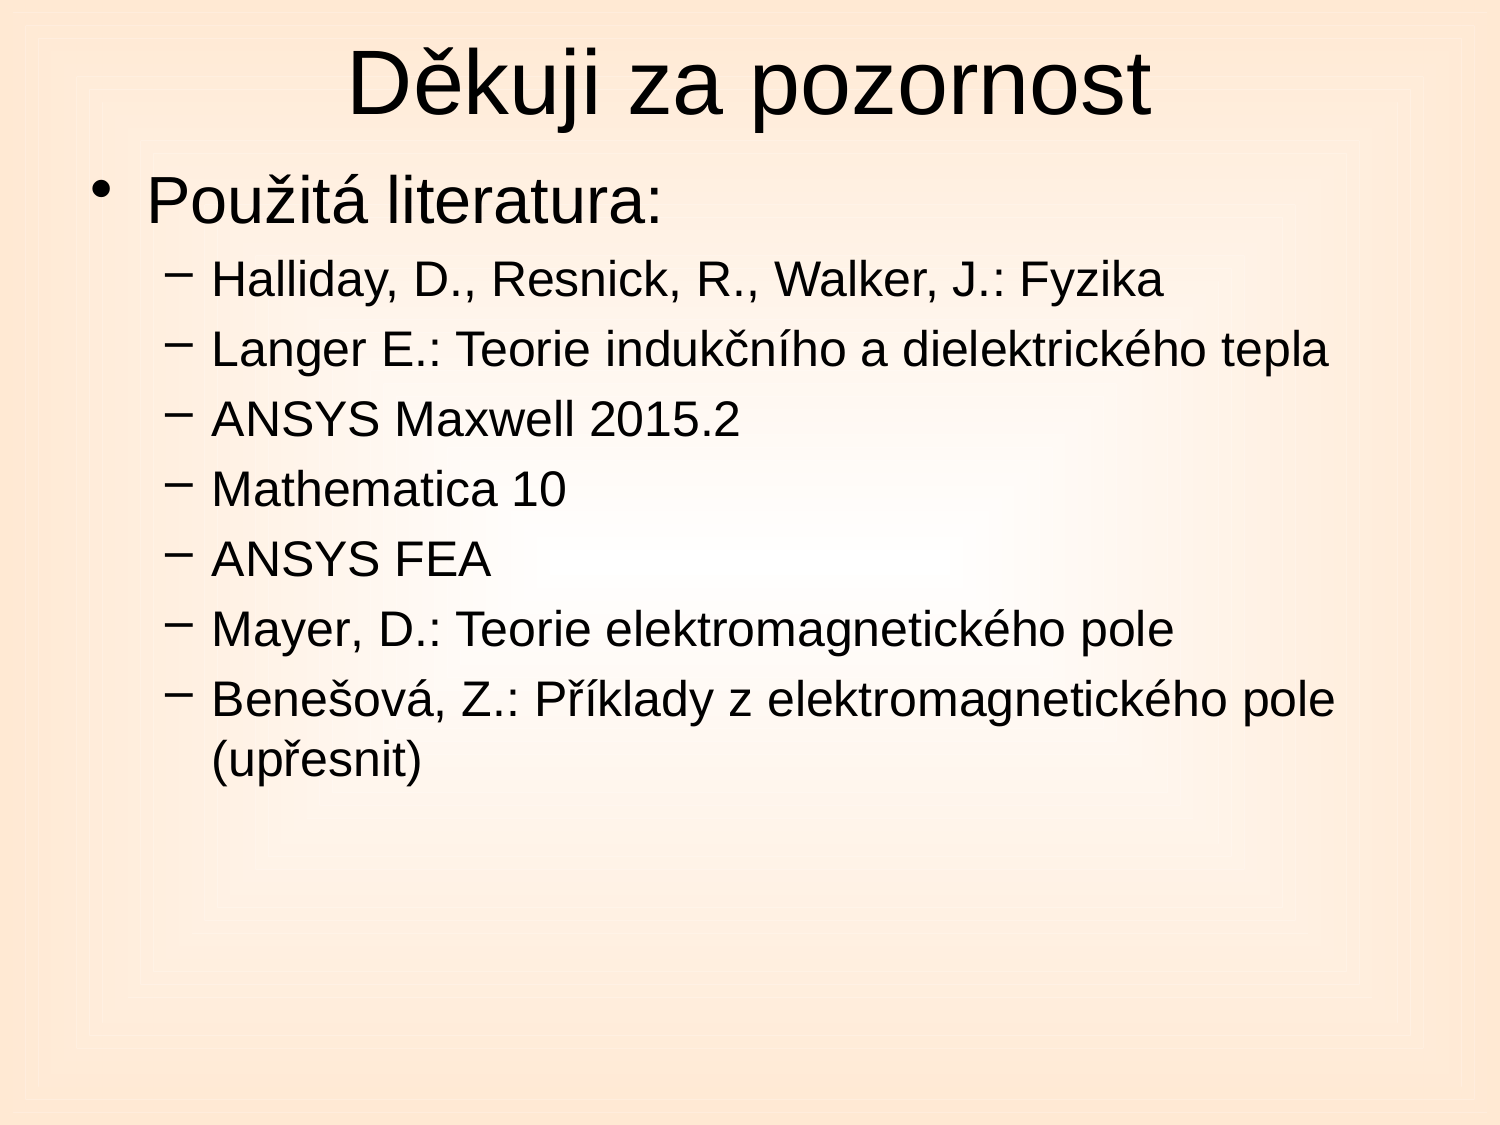

# Děkuji za pozornost
Použitá literatura:
Halliday, D., Resnick, R., Walker, J.: Fyzika
Langer E.: Teorie indukčního a dielektrického tepla
ANSYS Maxwell 2015.2
Mathematica 10
ANSYS FEA
Mayer, D.: Teorie elektromagnetického pole
Benešová, Z.: Příklady z elektromagnetického pole (upřesnit)